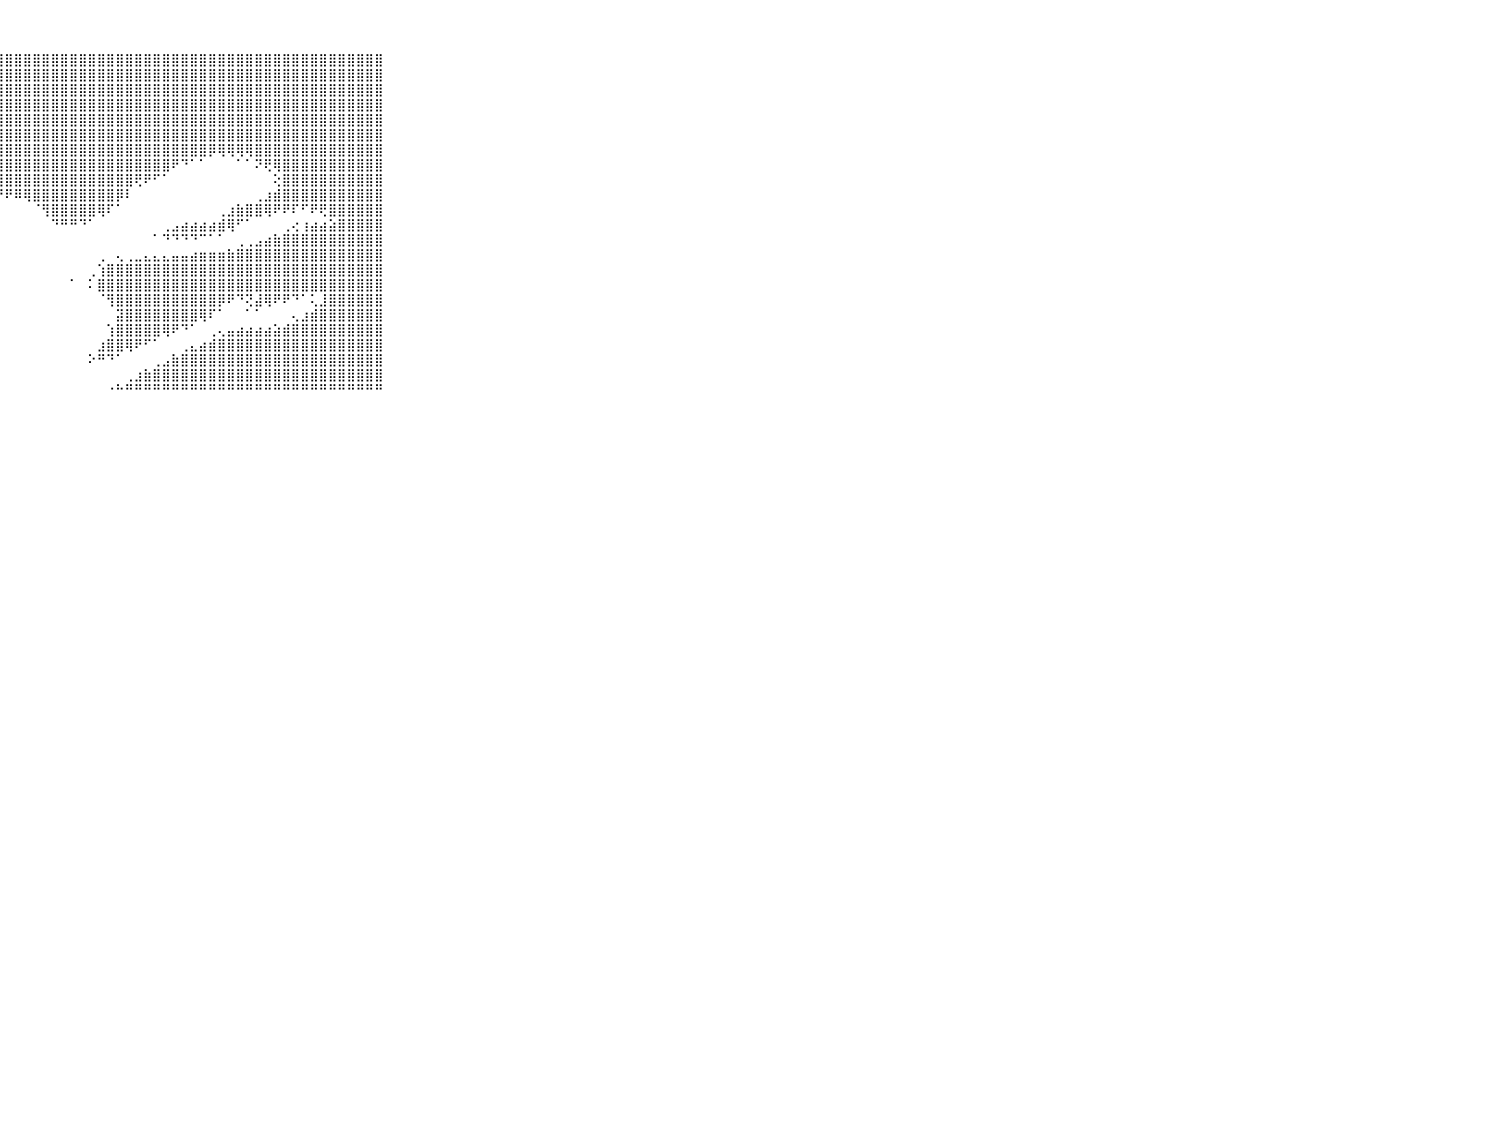

⠀⠀⠀⠀⠀⠀⠀⠀⠀⠀⠀⣿⣿⣿⣿⣿⣿⣿⣿⣿⣿⣿⣿⣿⣿⣿⣿⣿⣿⣿⣿⣿⣿⣿⣿⣿⣿⣿⣿⣿⣿⣿⣿⣿⣿⣿⣿⣿⣿⣿⣿⣿⣿⣿⣿⣿⣿⣿⣿⣿⣿⣿⣿⣿⣿⣿⣿⣿⣿⠀⠀⠀⠀⠀⠀⠀⠀⠀⠀⠀⠀
⠀⠀⠀⠀⠀⠀⠀⠀⠀⠀⠀⣿⣿⣿⣿⣿⣿⣿⣿⣿⣿⣿⣿⣿⣿⣿⣿⣿⣿⣿⣿⣿⣿⣿⣿⣿⣿⣿⣿⣿⣿⣿⣿⣿⣿⣿⣿⣿⣿⣿⣿⣿⣿⣿⣿⣿⣿⣿⣿⣿⣿⣿⣿⣿⣿⣿⣿⣿⣿⠀⠀⠀⠀⠀⠀⠀⠀⠀⠀⠀⠀
⠀⠀⠀⠀⠀⠀⠀⠀⠀⠀⠀⣿⣿⣿⣿⣿⣿⣿⣿⣿⣿⣿⣿⣿⣿⣿⣿⣿⣿⣿⣿⣿⣿⣿⣿⣿⣿⣿⣿⣿⣿⣿⣿⣿⣿⣿⣿⣿⣿⣿⣿⣿⣿⣿⣿⣿⣿⣿⣿⣿⣿⣿⣿⣿⣿⣿⣿⣿⣿⠀⠀⠀⠀⠀⠀⠀⠀⠀⠀⠀⠀
⠀⠀⠀⠀⠀⠀⠀⠀⠀⠀⠀⣿⣿⣿⣿⣿⣿⣿⣿⣿⣿⣿⣿⣿⣿⣿⣿⣿⣿⣿⣿⣿⣿⣿⣿⣿⣿⣿⣿⣿⣿⣿⣿⣿⣿⣿⣿⣿⣿⣿⣿⣿⣿⣿⣿⣿⣿⣿⣿⣿⣿⣿⣿⣿⣿⣿⣿⣿⣿⠀⠀⠀⠀⠀⠀⠀⠀⠀⠀⠀⠀
⠀⠀⠀⠀⠀⠀⠀⠀⠀⠀⠀⣿⣿⣿⣿⣿⣿⣿⣿⣿⣿⣿⣿⣿⣿⣿⣿⣿⣿⣿⣿⣿⣿⣿⣿⣿⣿⣿⣿⣿⣿⣿⣿⣿⣿⣿⣿⣿⣿⣿⣿⣿⣿⣿⣿⣿⣿⣿⣿⣿⣿⣿⣿⣿⣿⣿⣿⣿⣿⠀⠀⠀⠀⠀⠀⠀⠀⠀⠀⠀⠀
⠀⠀⠀⠀⠀⠀⠀⠀⠀⠀⠀⣿⣿⣿⣿⣿⣿⣿⣿⣿⣿⣿⣿⣿⣿⣿⣿⣿⣿⣿⣿⣿⣿⣿⣿⣿⣿⣿⣿⣿⣿⣿⣿⣿⣿⣿⣿⣿⣿⣿⣿⣿⣿⣿⣿⣿⣿⣿⣿⣿⣿⣿⣿⣿⣿⣿⣿⣿⣿⠀⠀⠀⠀⠀⠀⠀⠀⠀⠀⠀⠀
⠀⠀⠀⠀⠀⠀⠀⠀⠀⠀⠀⣿⣿⣿⣿⣿⣿⣿⣿⣿⣿⣿⣿⣿⣿⣿⣿⣿⣿⣿⣿⣿⣿⣿⣿⣿⣿⣿⣿⣿⣿⣿⣿⣿⣿⣿⣿⣿⣿⣿⡿⢿⢿⢿⢿⣿⣿⣿⣿⣿⣿⣿⣿⣿⣿⣿⣿⣿⣿⠀⠀⠀⠀⠀⠀⠀⠀⠀⠀⠀⠀
⠀⠀⠀⠀⠀⠀⠀⠀⠀⠀⠀⣿⣿⣿⣿⣿⣿⣿⣿⣿⣿⣿⣿⣿⣿⣿⣿⣿⣿⣿⣿⣿⣿⣿⣿⣿⣿⣿⣿⣿⣿⣿⣿⣿⣿⣿⠟⠙⠁⠁⠀⠀⠀⠁⠁⠝⢟⢿⣿⣿⣿⣿⣿⣿⣿⣿⣿⣿⣿⠀⠀⠀⠀⠀⠀⠀⠀⠀⠀⠀⠀
⠀⠀⠀⠀⠀⠀⠀⠀⠀⠀⠀⣿⣿⣿⣿⣿⣿⣿⣿⣿⣿⣿⣿⣿⣿⣿⣿⣿⣿⣿⣿⣿⣿⣿⣿⣿⣿⣿⣿⣿⣿⣿⢟⠟⠋⠁⠀⠀⠀⠀⠀⠀⠀⠀⠀⠀⠀⢕⣿⣿⣿⣿⣿⣿⣿⣿⣿⣿⣿⠀⠀⠀⠀⠀⠀⠀⠀⠀⠀⠀⠀
⠀⠀⠀⠀⠀⠀⠀⠀⠀⠀⠀⣿⣿⣿⣿⣿⣿⣿⣿⣿⣿⣿⣿⣿⣿⡿⢿⠟⠟⠿⢿⣿⣿⣿⣿⣿⣿⣿⣿⣿⡿⠇⠀⠀⠀⠀⠀⠀⠀⠀⠀⠀⠀⠀⠀⢀⣰⣾⣿⣿⣿⣿⣿⣿⣿⣿⣿⣿⣿⠀⠀⠀⠀⠀⠀⠀⠀⠀⠀⠀⠀
⠀⠀⠀⠀⠀⠀⠀⠀⠀⠀⠀⣿⣿⣿⣿⣿⣿⣿⣿⣿⣿⡿⠟⠋⠁⠁⠀⠀⠀⠀⠀⠈⢻⣿⣿⣿⣿⣿⢿⠏⠁⠀⠀⠀⠀⠀⠀⠀⠀⠀⠀⢀⣰⣷⣿⣿⢿⠟⠟⠏⠋⠟⢟⣿⣿⣿⣿⣿⣿⠀⠀⠀⠀⠀⠀⠀⠀⠀⠀⠀⠀
⠀⠀⠀⠀⠀⠀⠀⠀⠀⠀⠀⣿⣿⣿⣿⣿⣿⣿⣿⢟⠋⠁⠀⠀⠀⠀⠀⠀⠀⠀⠀⠀⠀⠙⠛⠛⠙⠁⠀⠀⠀⠀⠀⠀⠀⢀⣠⣴⣴⣴⣴⣾⢿⠋⠁⠀⠀⠀⢀⢔⢰⣴⣴⣵⣿⣿⣿⣿⣿⠀⠀⠀⠀⠀⠀⠀⠀⠀⠀⠀⠀
⠀⠀⠀⠀⠀⠀⠀⠀⠀⠀⠀⣿⣿⣿⣿⣿⠟⠋⠁⠀⠀⠀⠀⠀⠀⠀⠀⠀⠀⠀⠀⠀⠀⠀⠀⠀⠀⠀⠀⠀⠀⠀⠀⠀⠁⠙⠙⠙⠙⠉⠁⠁⠀⢀⢀⣠⣴⣷⣿⣿⣿⣿⣿⣿⣿⣿⣿⣿⣿⠀⠀⠀⠀⠀⠀⠀⠀⠀⠀⠀⠀
⠀⠀⠀⠀⠀⠀⠀⠀⠀⠀⠀⣿⣿⡿⠟⠁⠀⠀⠀⠀⠀⠀⠀⠀⠀⠀⠀⠀⠀⠀⠀⠀⠀⠀⠀⠀⠀⠀⢀⠀⢄⢀⣀⣄⣄⣄⣤⣤⣴⣶⣶⣶⣷⣿⣿⣿⣿⣿⣿⣿⣿⣿⣿⣿⣿⣿⣿⣿⣿⠀⠀⠀⠀⠀⠀⠀⠀⠀⠀⠀⠀
⠀⠀⠀⠀⠀⠀⠀⠀⠀⠀⠀⠟⠁⠀⠀⠀⠀⠀⠀⠀⠀⠀⠀⠀⠀⠀⠀⠀⠀⠀⠀⠀⠀⠀⠀⠀⠀⢀⢱⣿⣿⣿⣿⣿⣿⣿⣿⣿⣿⣿⣿⣿⣿⣿⣿⣿⣿⣿⣿⣿⣿⣿⣿⣿⣿⣿⣿⣿⣿⠀⠀⠀⠀⠀⠀⠀⠀⠀⠀⠀⠀
⠀⠀⠀⠀⠀⠀⠀⠀⠀⠀⠀⠀⠀⠀⠀⠀⠀⠀⠀⠀⠀⠀⠀⠀⠀⠀⠀⠀⠀⠀⠀⠀⠀⠀⠀⠁⠀⠅⣿⣿⣿⣿⣿⣿⣿⣿⣿⣿⣿⣿⣿⣿⣿⣿⣿⣿⣿⣿⣿⣿⣿⣿⣿⣿⣿⣿⣿⣿⣿⠀⠀⠀⠀⠀⠀⠀⠀⠀⠀⠀⠀
⠀⠀⠀⠀⠀⠀⠀⠀⠀⠀⠀⠀⠀⠀⠀⠀⠀⠀⠀⠀⠀⠀⠀⠀⠀⠀⠀⠀⠀⠀⠀⠀⠀⠀⠀⠀⠀⠀⠈⢻⣿⣿⣿⣿⣿⣿⣿⣿⣿⣿⣿⡿⠟⠙⢝⣼⢿⠟⠟⠙⠁⢅⣸⣿⣿⣿⣿⣿⣿⠀⠀⠀⠀⠀⠀⠀⠀⠀⠀⠀⠀
⠀⠀⠀⠀⠀⠀⠀⠀⠀⠀⠀⠀⠀⠀⠀⠀⠀⠀⠀⠀⠀⠀⠀⠀⠀⠀⠀⠀⠀⠀⠀⠀⠀⠀⠀⠀⠀⠀⠀⠀⣽⣿⣿⣿⣿⣿⣿⣿⣿⢿⠏⠁⠀⠀⠁⠁⠀⠀⠀⢄⣰⣾⣿⣿⣿⣿⣿⣿⣿⠀⠀⠀⠀⠀⠀⠀⠀⠀⠀⠀⠀
⠀⠀⠀⠀⠀⠀⠀⠀⠀⠀⠀⠀⠀⠀⠀⠀⠀⠀⠀⠀⠀⠀⠀⠀⠀⠀⠀⠀⠀⠀⠀⠀⠀⠀⠀⠀⠀⠀⠀⢱⣿⣿⣿⣿⣿⢿⠟⠙⠁⠀⢀⢄⣤⣴⣴⣴⣴⣵⣾⣿⣿⣿⣿⣿⣿⣿⣿⣿⣿⠀⠀⠀⠀⠀⠀⠀⠀⠀⠀⠀⠀
⠀⠀⠀⠀⠀⠀⠀⠀⠀⠀⠀⠀⠀⠀⠀⠀⠀⠀⠀⠀⠀⠀⠀⠀⠀⠀⠀⠀⠀⠀⠀⠀⠀⠀⠀⠀⠀⠀⣰⣿⣿⢿⠟⠋⠁⠀⠀⢀⣄⣴⣾⣿⣿⣿⣿⣿⣿⣿⣿⣿⣿⣿⣿⣿⣿⣿⣿⣿⣿⠀⠀⠀⠀⠀⠀⠀⠀⠀⠀⠀⠀
⠀⠀⠀⠀⠀⠀⠀⠀⠀⠀⠀⠀⠀⠀⠀⠀⠀⠀⠀⠀⠀⠀⠀⠀⠀⠀⠀⠀⠀⠀⠀⠀⠀⠀⠀⠀⠀⠕⠛⠙⠁⠀⠀⠀⢀⣠⣷⣿⣿⣿⣿⣿⣿⣿⣿⣿⣿⣿⣿⣿⣿⣿⣿⣿⣿⣿⣿⣿⣿⠀⠀⠀⠀⠀⠀⠀⠀⠀⠀⠀⠀
⠀⠀⠀⠀⠀⠀⠀⠀⠀⠀⠀⠀⠀⠀⠀⠀⠀⠀⠀⠀⠀⠀⠀⠀⢀⣀⢀⠀⠀⠀⠀⠀⠀⠀⠀⠀⠀⠀⠀⠀⠀⢀⣰⣷⣿⣿⣿⣿⣿⣿⣿⣿⣿⣿⣿⣿⣿⣿⣿⣿⣿⣿⣿⣿⣿⣿⣿⣿⣿⠀⠀⠀⠀⠀⠀⠀⠀⠀⠀⠀⠀
⠀⠀⠀⠀⠀⠀⠀⠀⠀⠀⠀⠀⠀⠀⠀⠀⠀⠀⠀⠀⠀⠐⠐⠓⠛⠛⠁⠀⠀⠀⠀⠀⠀⠀⠀⠀⠀⠀⠀⠐⠓⠛⠛⠛⠛⠛⠛⠛⠛⠛⠛⠛⠛⠛⠛⠛⠛⠛⠛⠛⠛⠛⠛⠛⠛⠛⠛⠛⠛⠀⠀⠀⠀⠀⠀⠀⠀⠀⠀⠀⠀